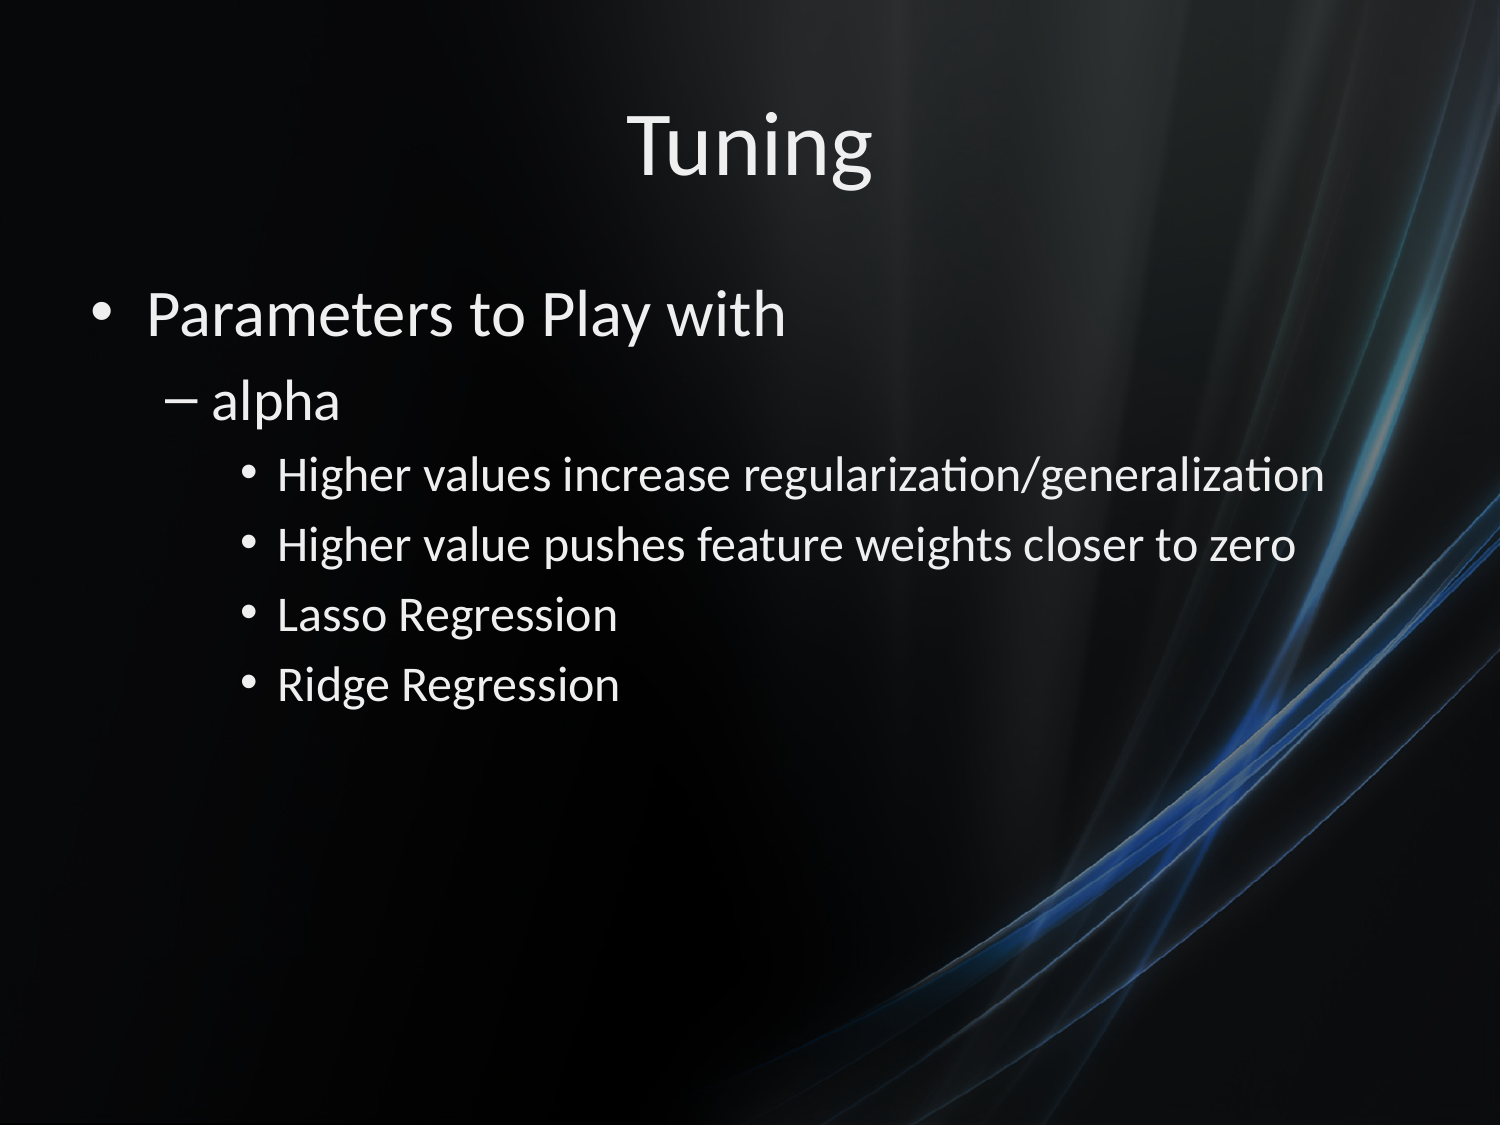

# Tuning
Parameters to Play with
alpha
Higher values increase regularization/generalization
Higher value pushes feature weights closer to zero
Lasso Regression
Ridge Regression